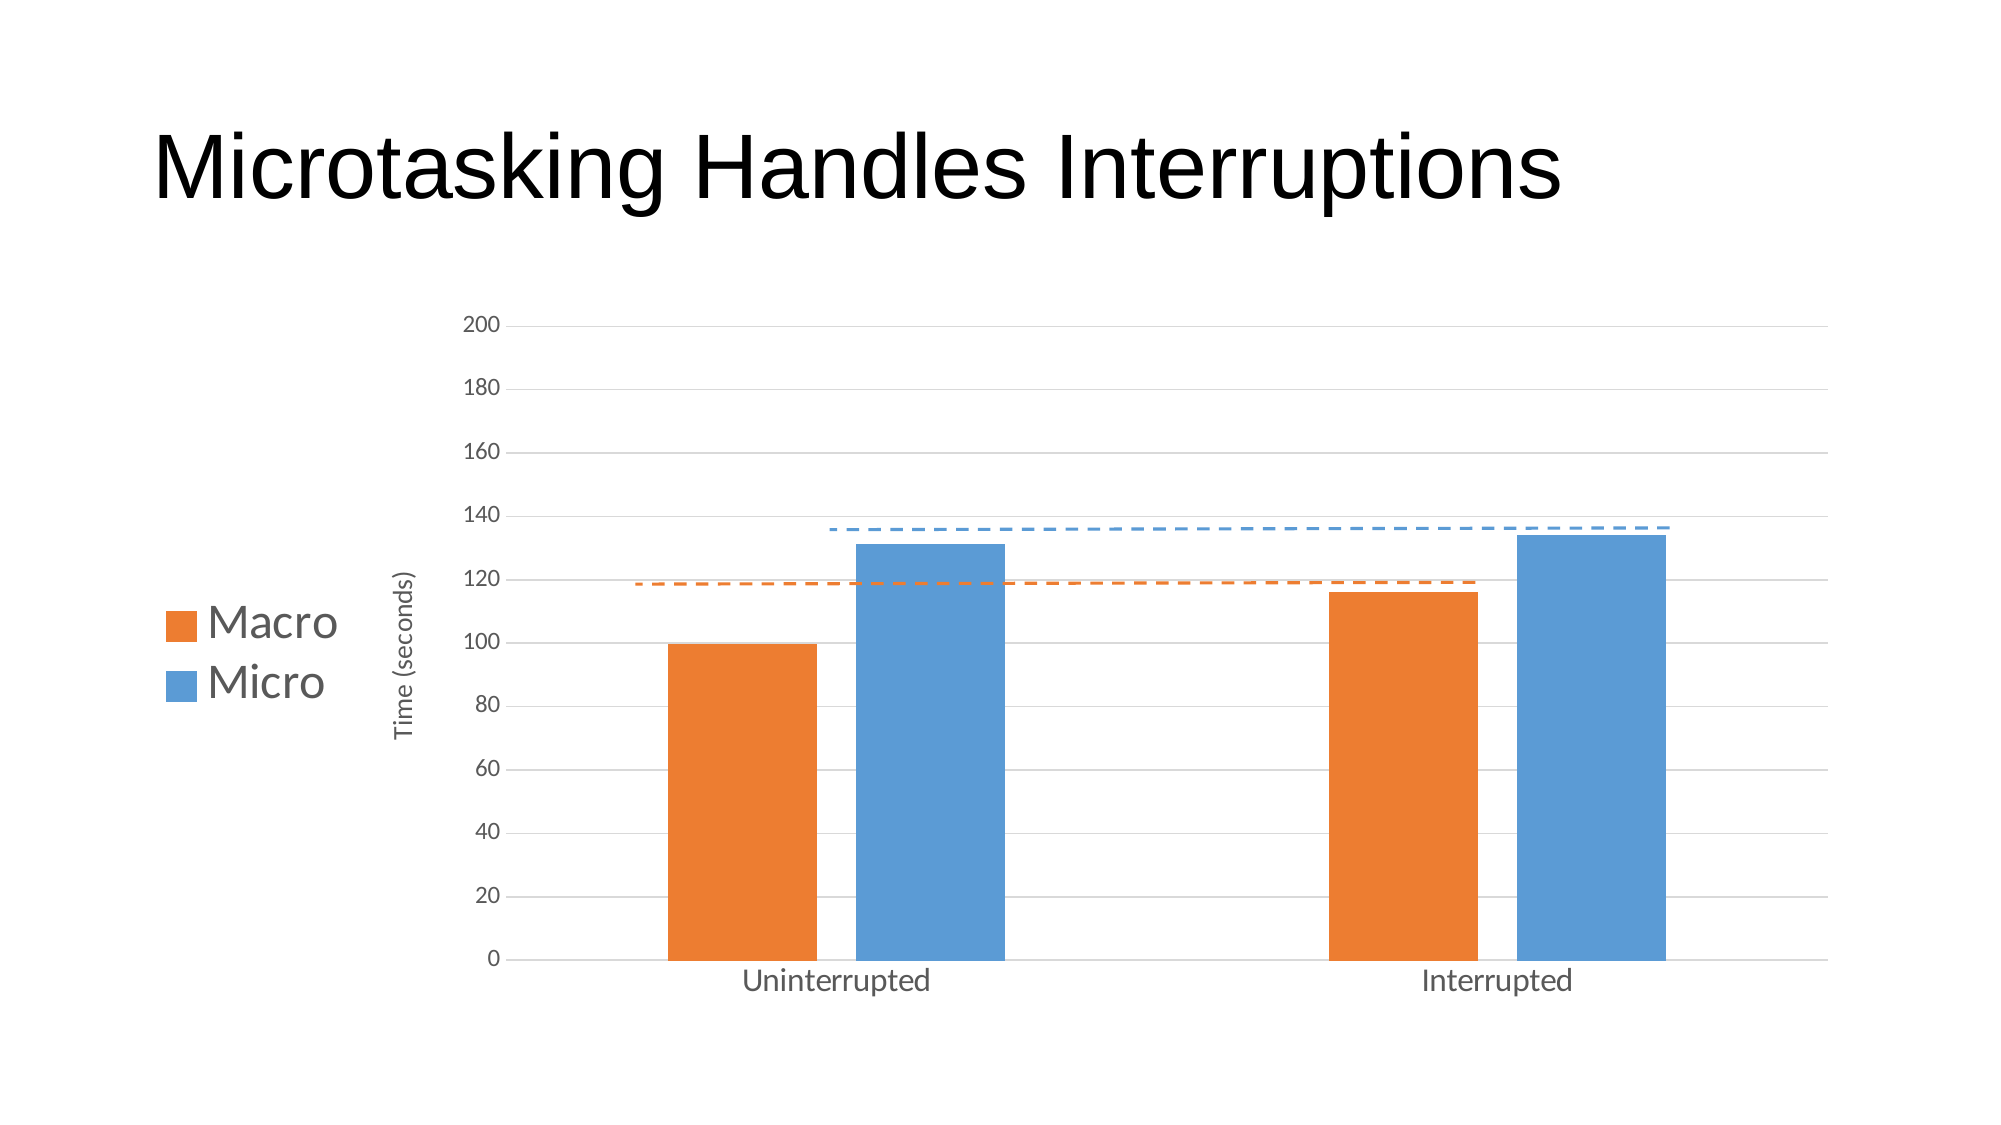

# Microtasking Handles Interruptions

### Chart

| Category | Macro | Micro |
|---|---|---|
| Uninterrupted | 99.6 | 131.0 |
| Interrupted | 116.0 | 0.0 |

### Chart

| Category | Macro | Micro |
|---|---|---|
| Uninterrupted | 99.6 | 131.0 |
| Interrupted | 116.0 | 134.0 |